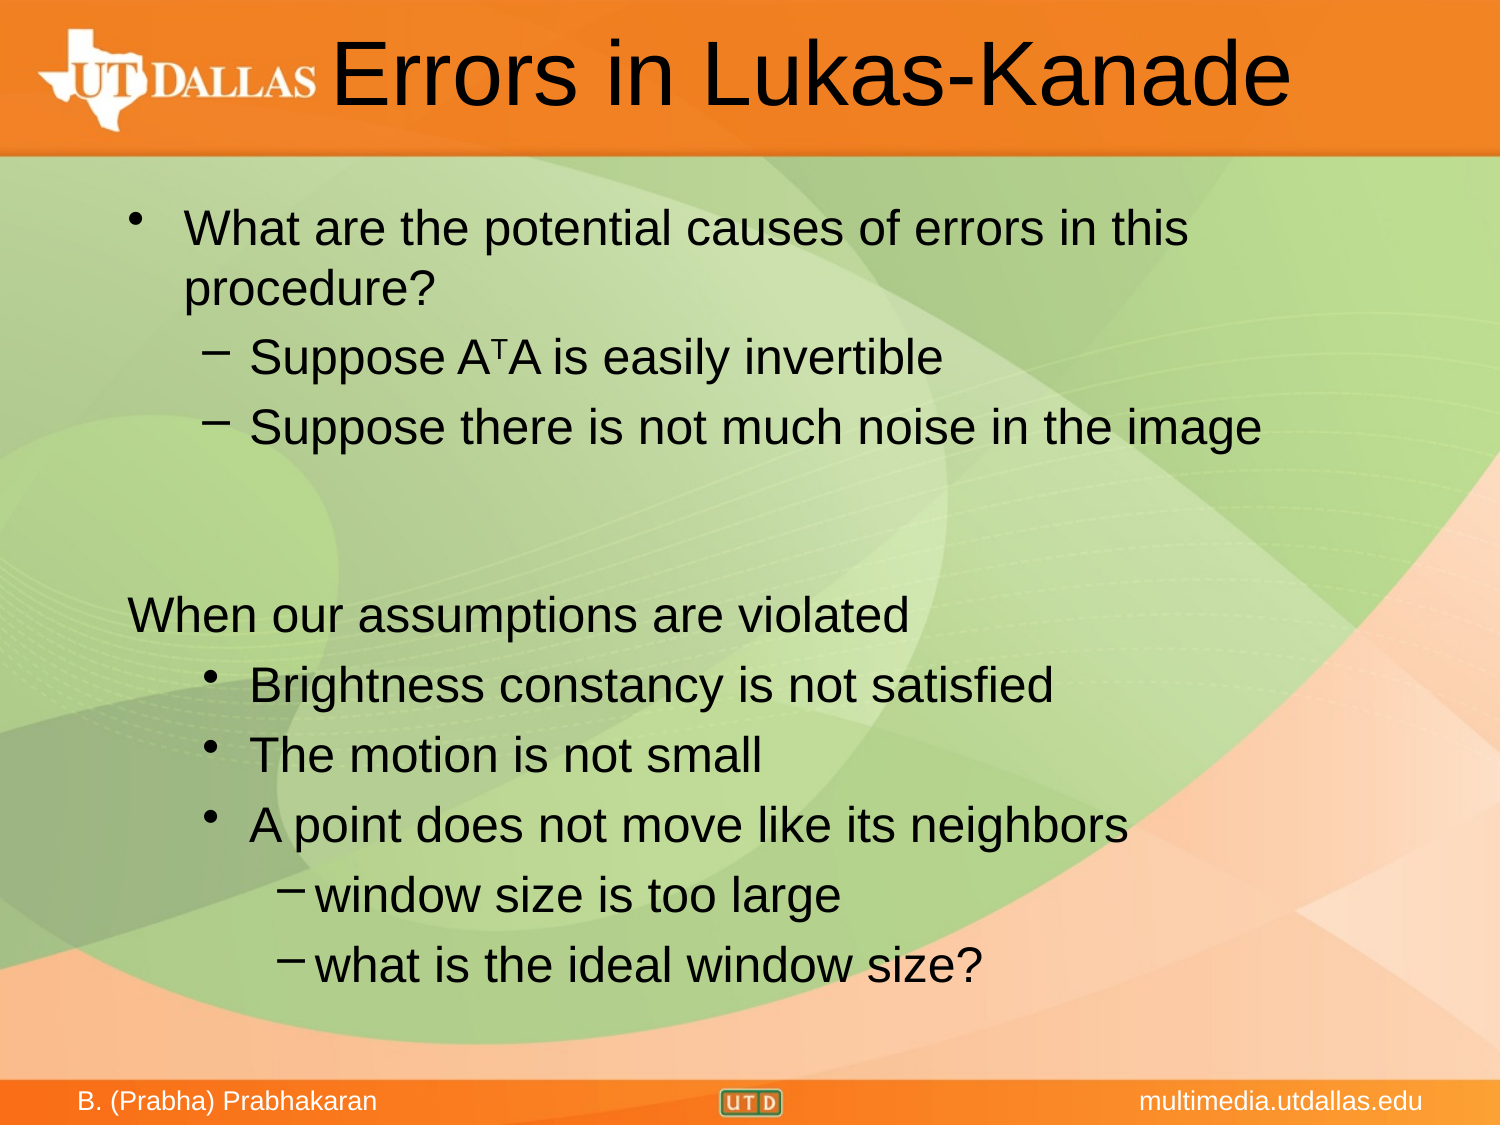

# Errors in Lukas-Kanade
What are the potential causes of errors in this procedure?
Suppose ATA is easily invertible
Suppose there is not much noise in the image

When our assumptions are violated
Brightness constancy is not satisfied
The motion is not small
A point does not move like its neighbors
window size is too large
what is the ideal window size?